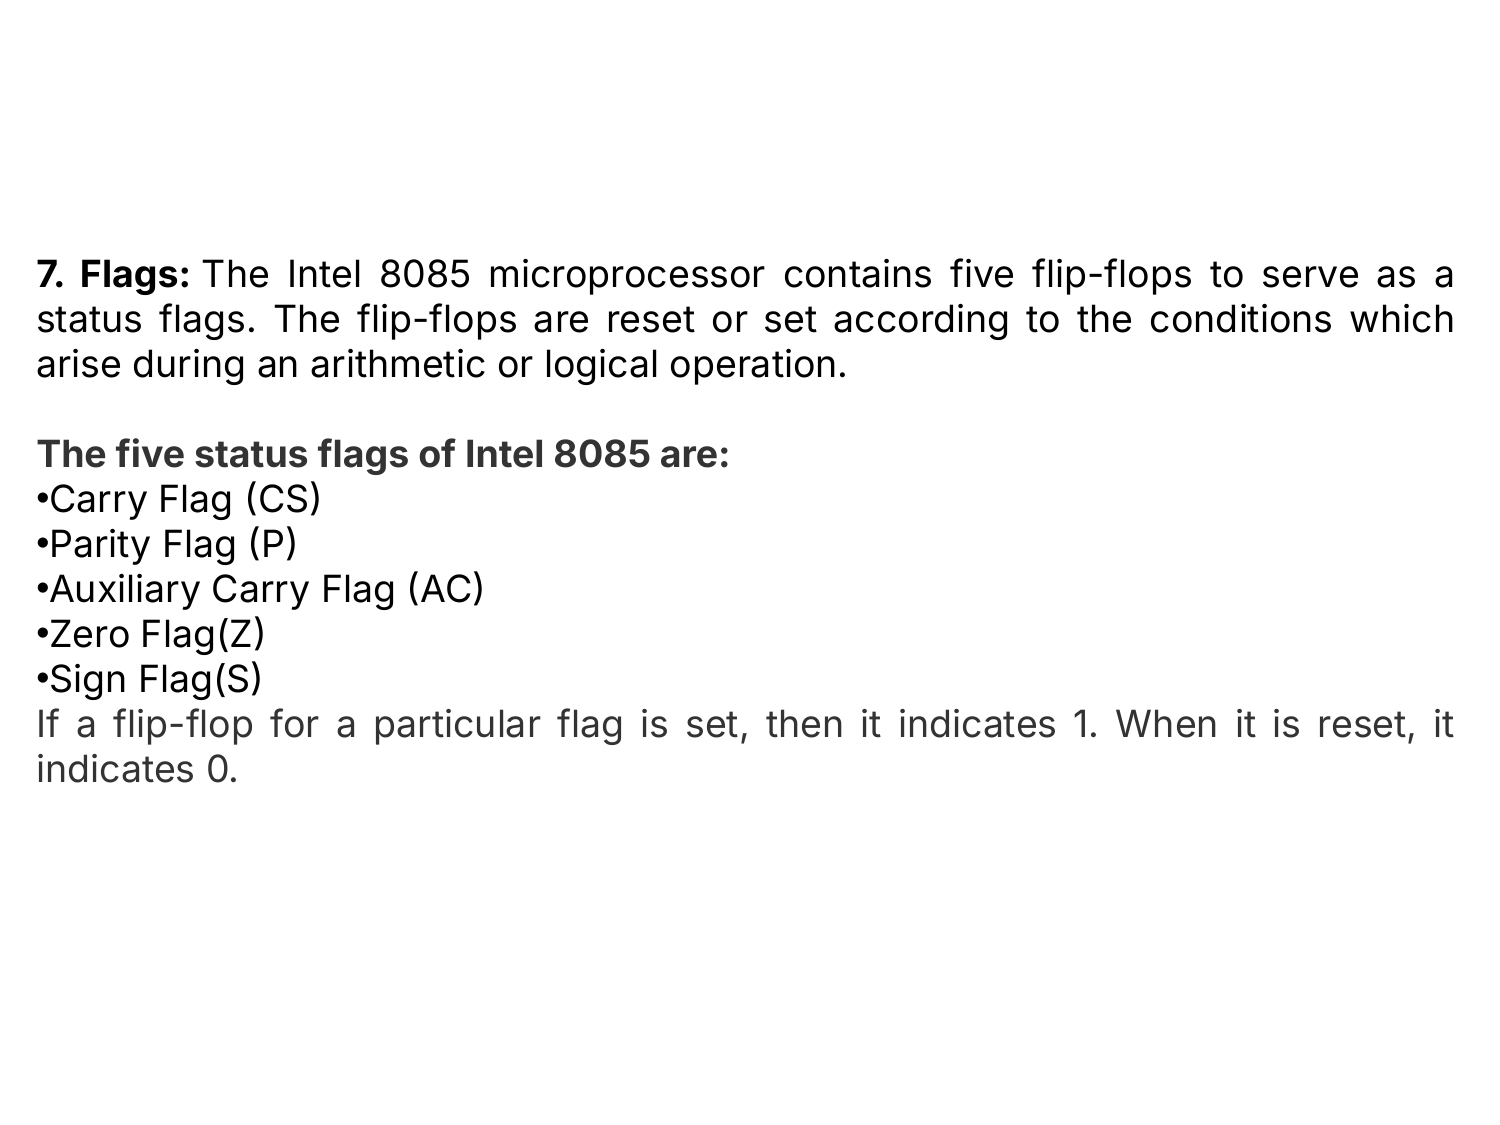

#
7. Flags: The Intel 8085 microprocessor contains five flip-flops to serve as a status flags. The flip-flops are reset or set according to the conditions which arise during an arithmetic or logical operation.

The five status flags of Intel 8085 are:
Carry Flag (CS)
Parity Flag (P)
Auxiliary Carry Flag (AC)
Zero Flag(Z)
Sign Flag(S)
If a flip-flop for a particular flag is set, then it indicates 1. When it is reset, it indicates 0.